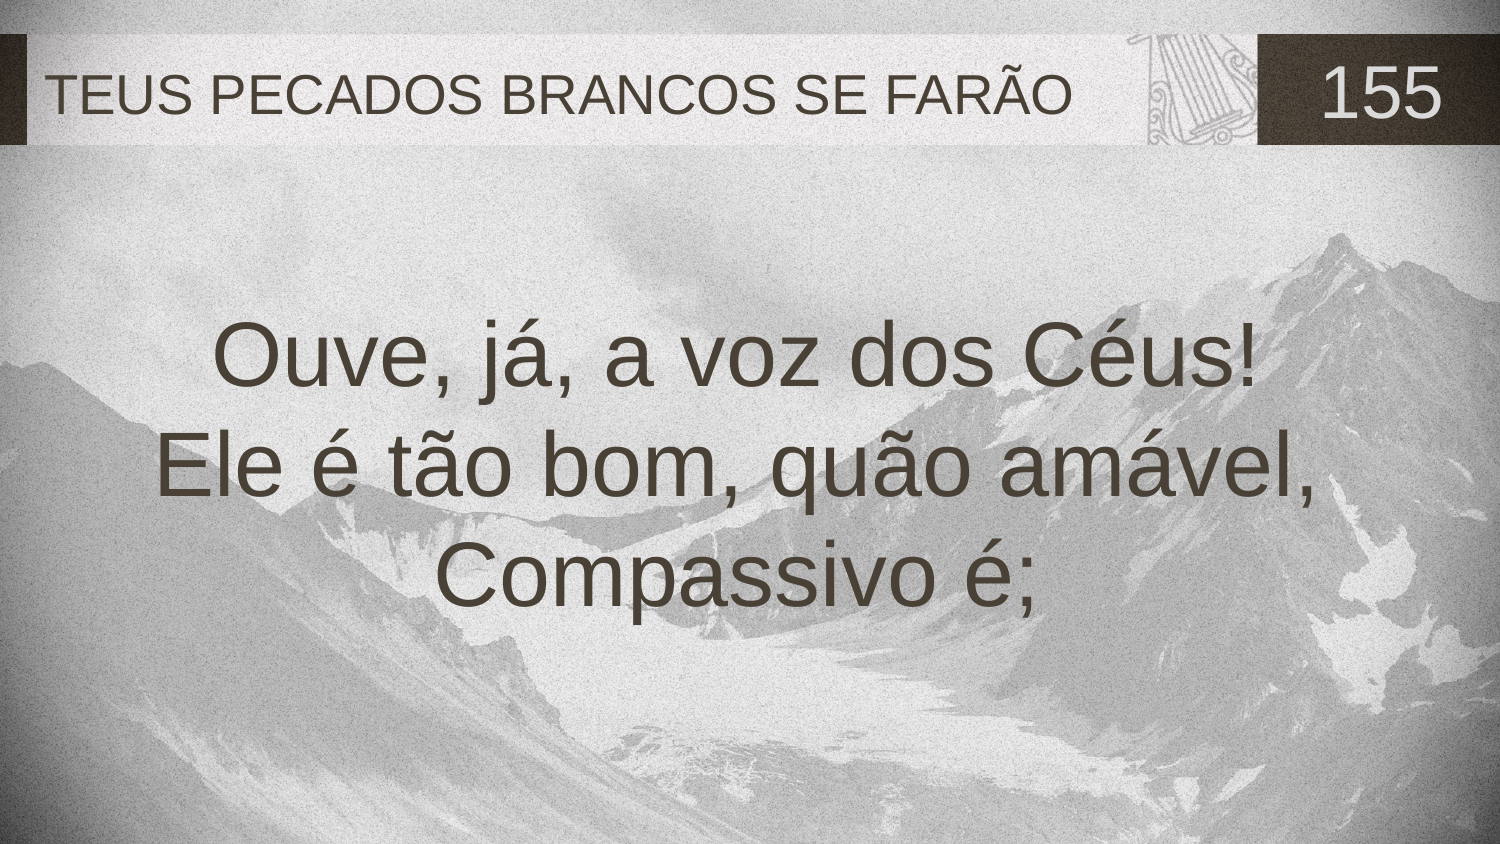

# TEUS PECADOS BRANCOS SE FARÃO
155
Ouve, já, a voz dos Céus!
Ele é tão bom, quão amável,
Compassivo é;